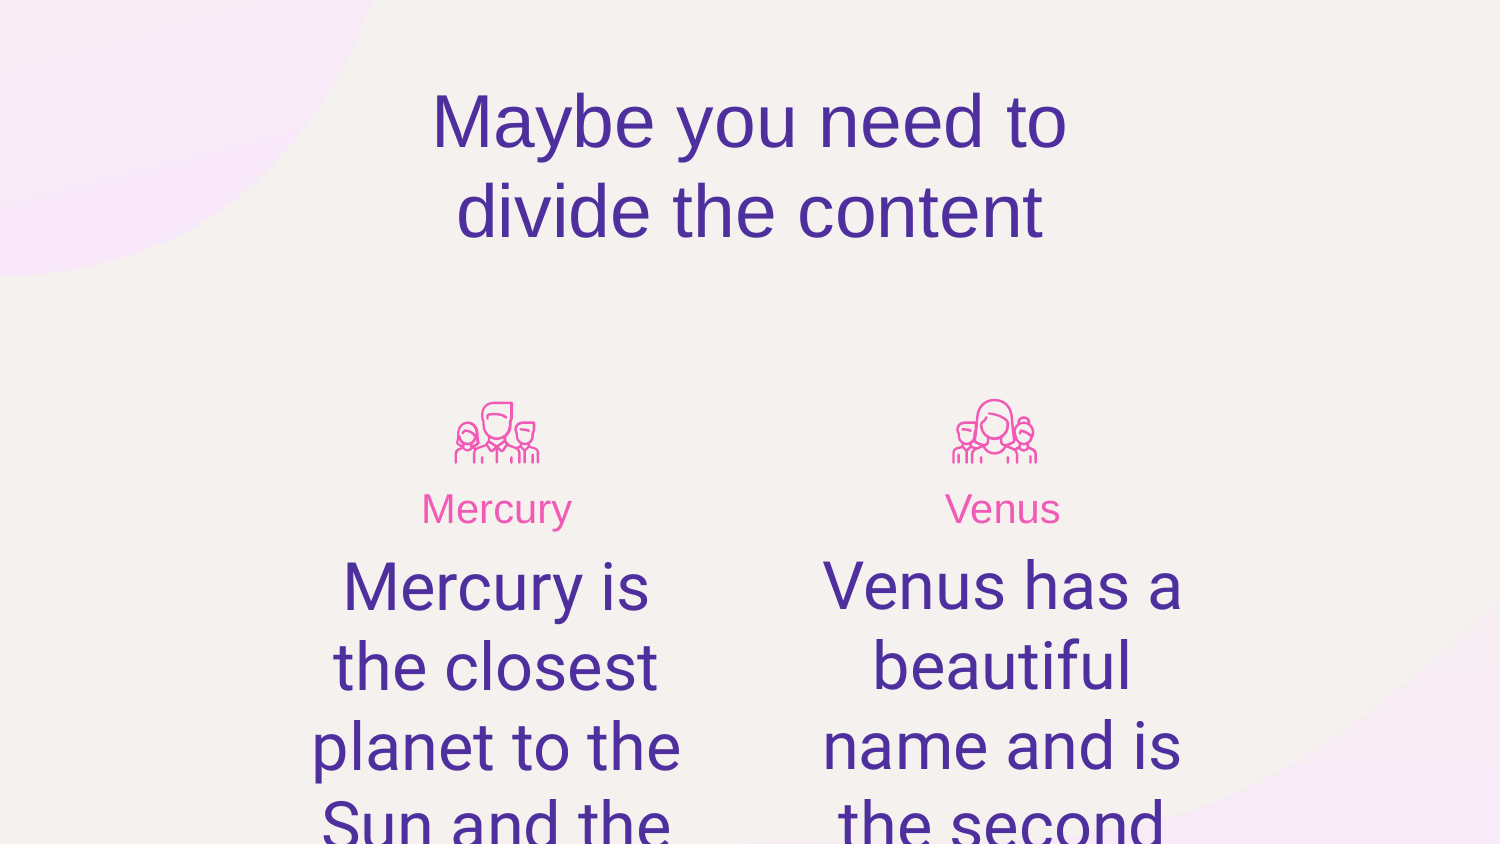

# Maybe you need to divide the content

Mercury
Venus
Venus has a beautiful name and is the second planet from the Sun
Mercury is the closest planet to the Sun and the smallest one in the Solar System